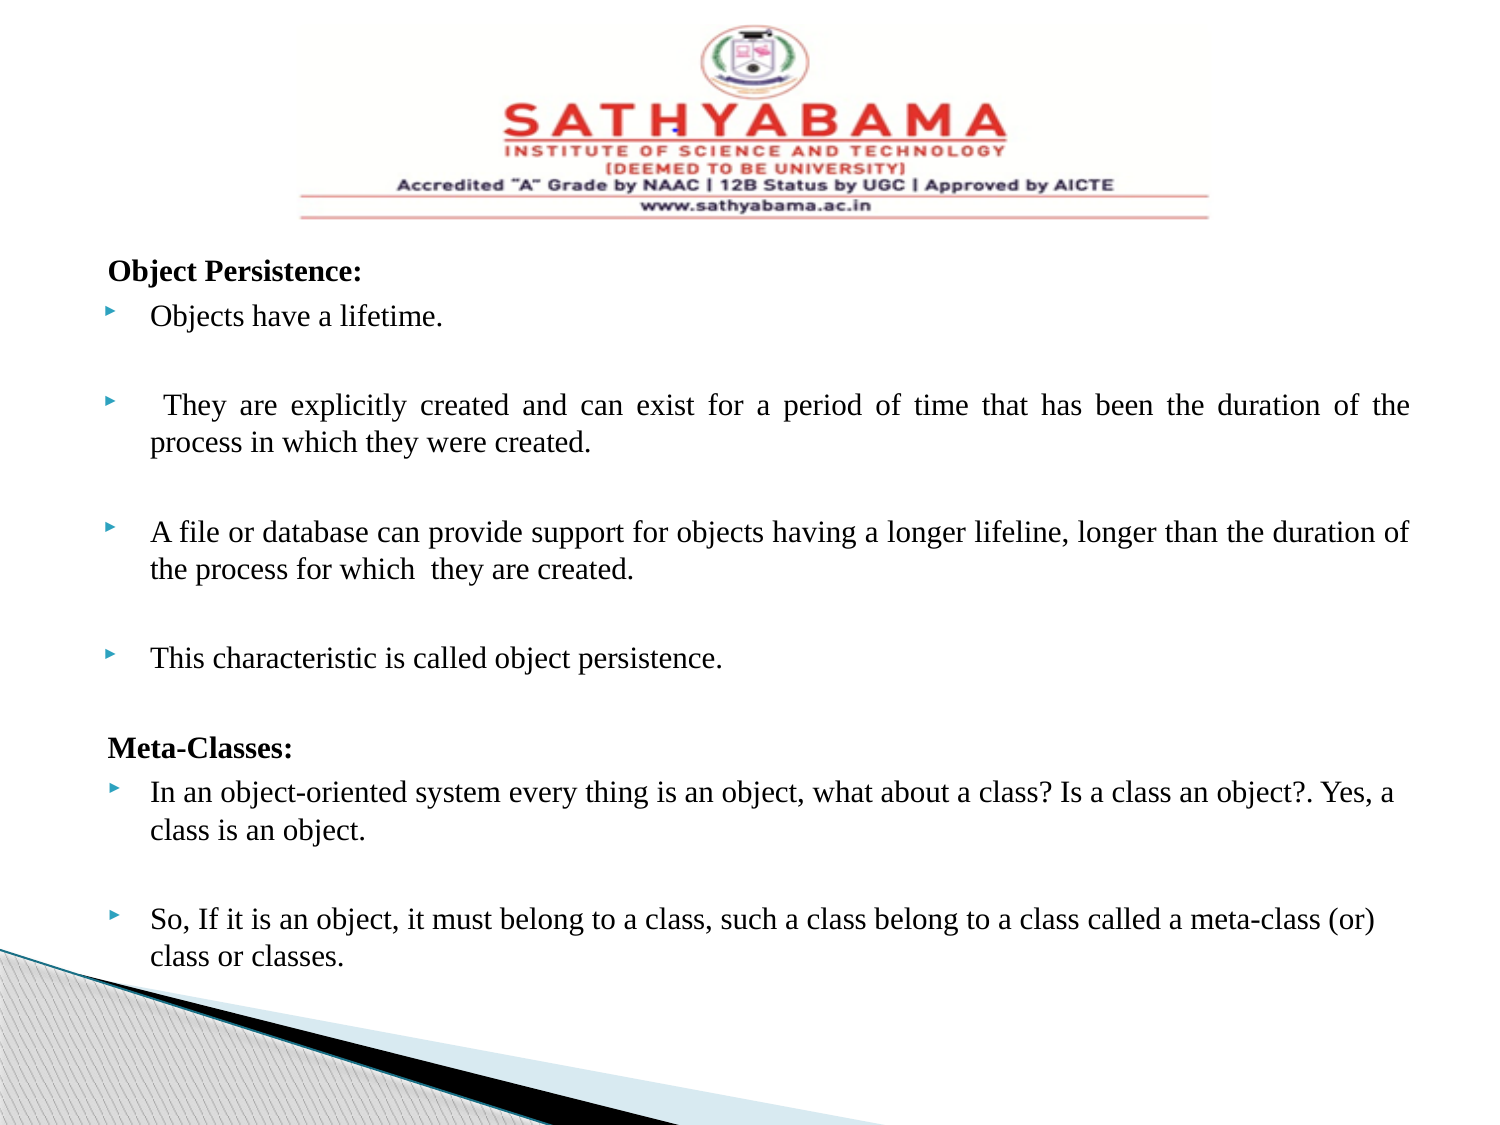

#
Object Persistence:
Objects have a lifetime.

 They are explicitly created and can exist for a period of time that has been the duration of the process in which they were created.

A file or database can provide support for objects having a longer lifeline, longer than the duration of the process for which  they are created.

This characteristic is called object persistence.

Meta-Classes:
In an object-oriented system every thing is an object, what about a class? Is a class an object?. Yes, a class is an object.

So, If it is an object, it must belong to a class, such a class belong to a class called a meta-class (or) class or classes.